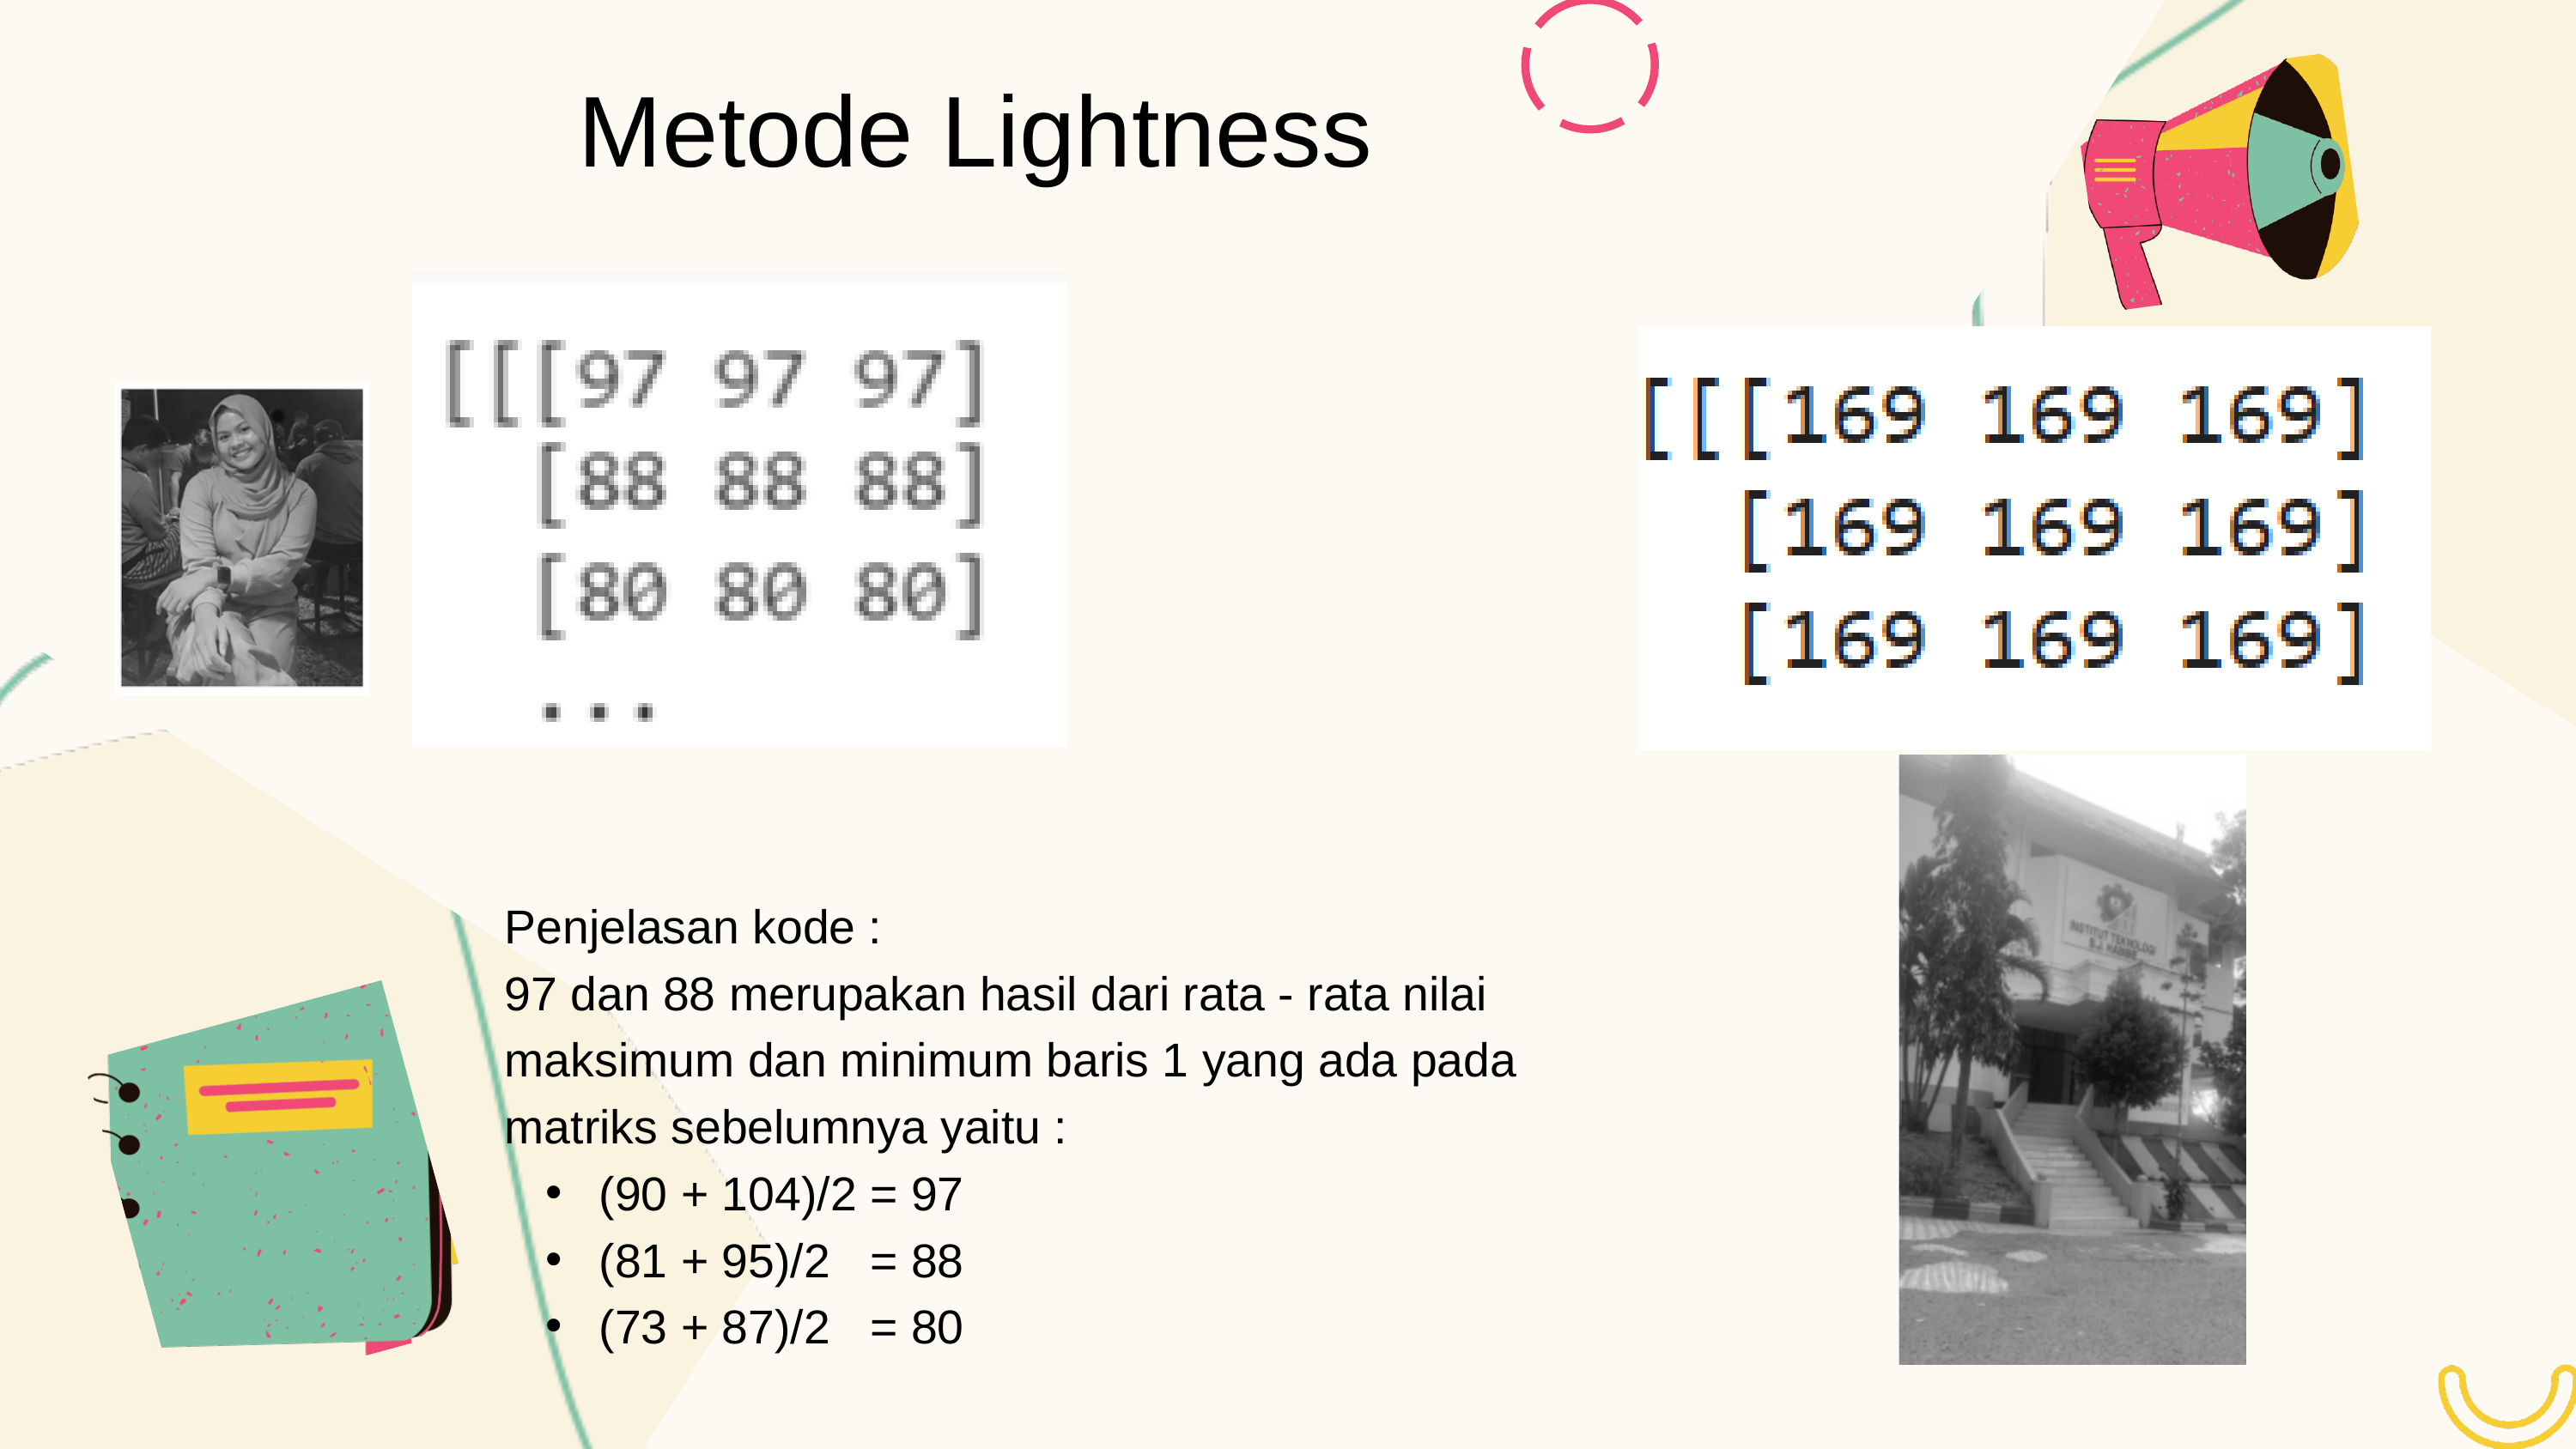

Metode Lightness

Penjelasan kode :
97 dan 88 merupakan hasil dari rata - rata nilai maksimum dan minimum baris 1 yang ada pada matriks sebelumnya yaitu :
 (90 + 104)/2 = 97
 (81 + 95)/2   = 88
 (73 + 87)/2   = 80